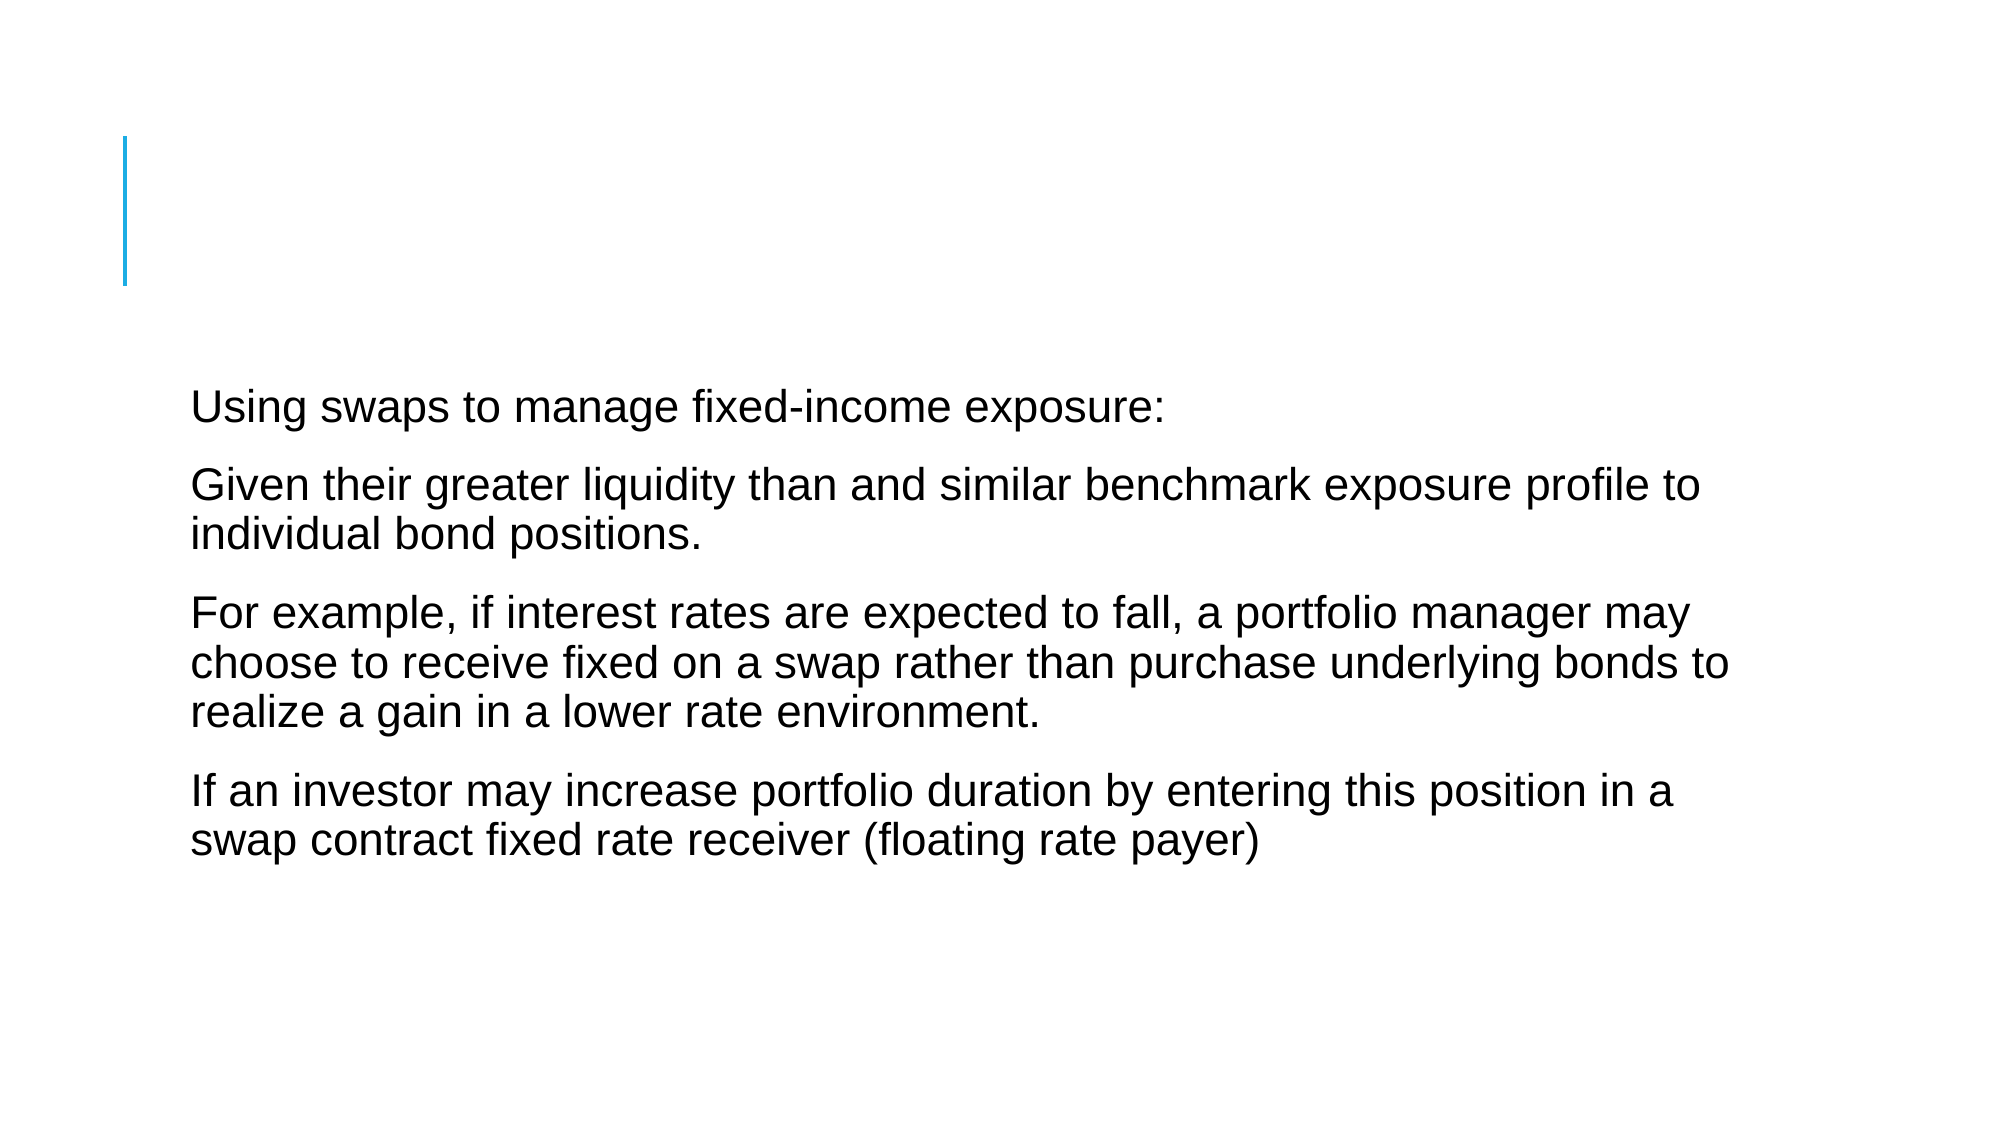

#
Using swaps to manage fixed-income exposure:
Given their greater liquidity than and similar benchmark exposure profile to individual bond positions.
For example, if interest rates are expected to fall, a portfolio manager may choose to receive fixed on a swap rather than purchase underlying bonds to realize a gain in a lower rate environment.
If an investor may increase portfolio duration by entering this position in a swap contract fixed rate receiver (floating rate payer)